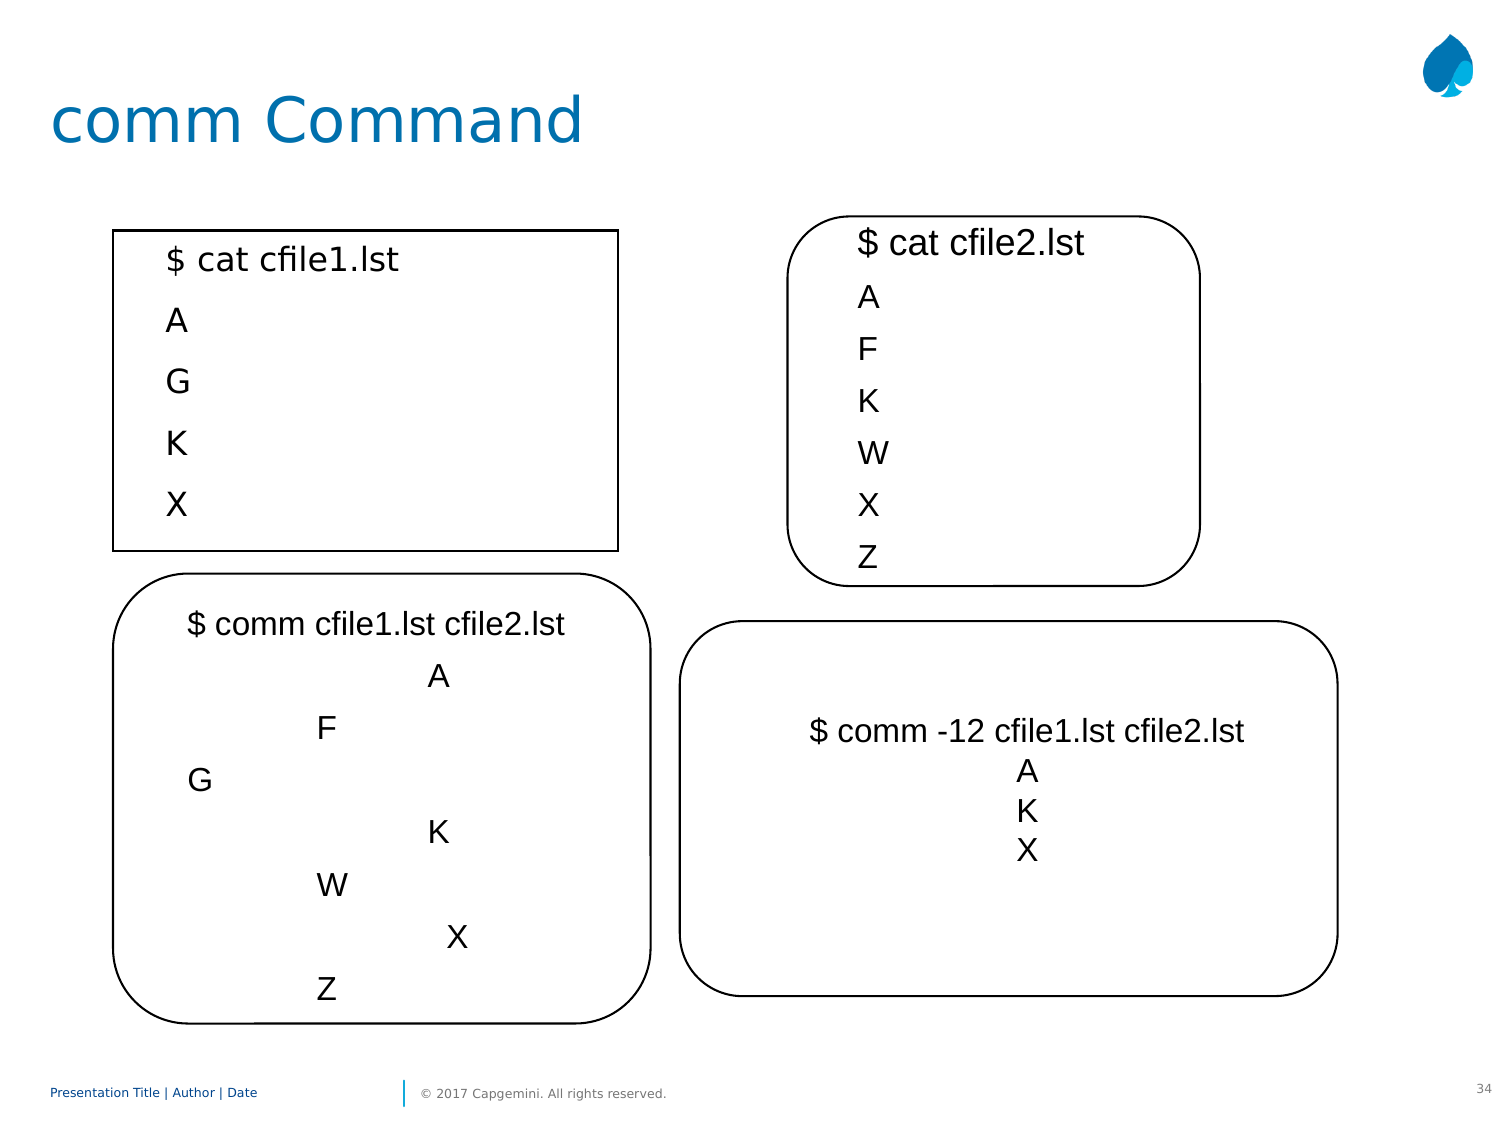

# comm Command
$ cat cfile2.lst
A
F
K
W
X
Z
$ cat cfile1.lst
A
G
K
X

$ comm cfile1.lst cfile2.lst
                          A
              F
G
                          K
              W
                            X
              Z

$ comm -12 cfile1.lst cfile2.lst
A
K
X